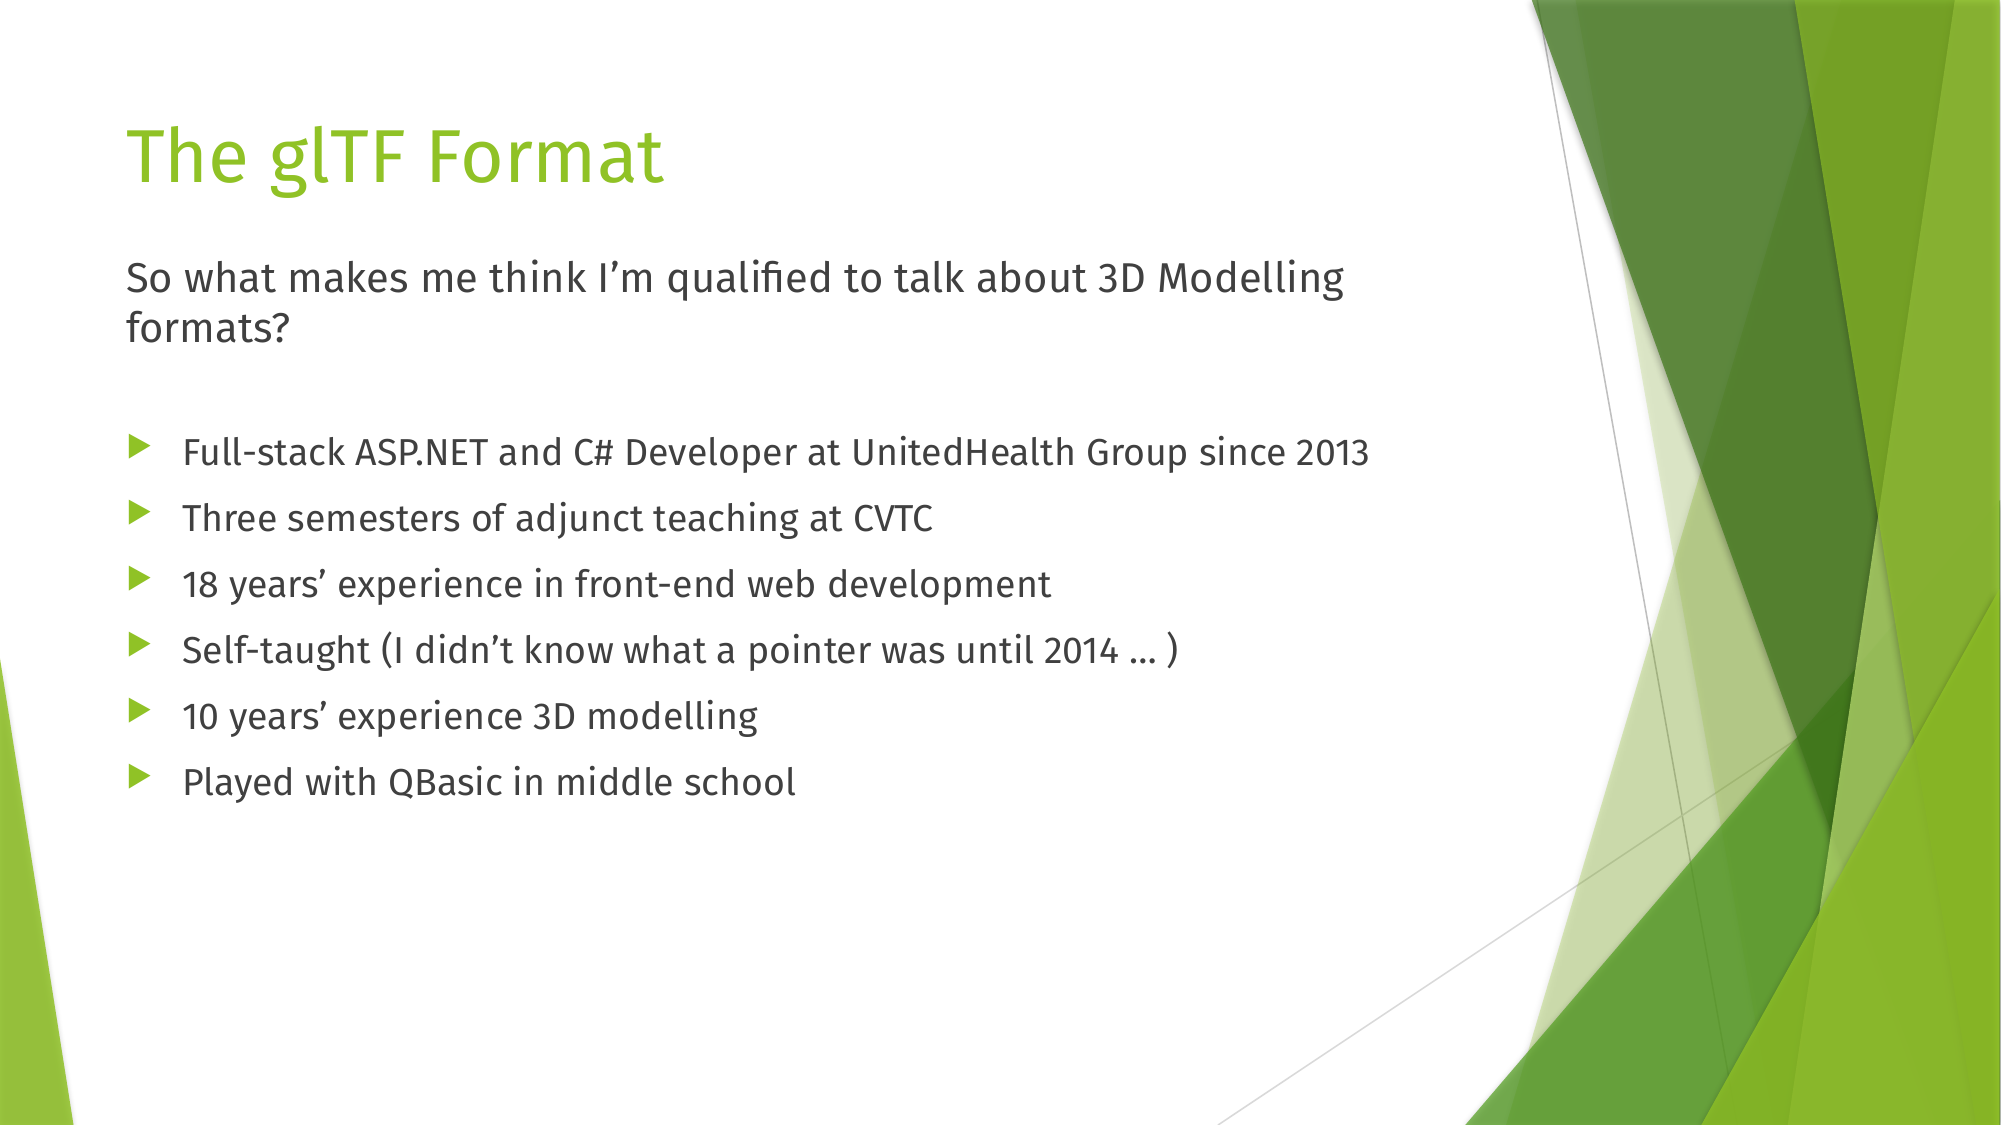

# The glTF Format
So what makes me think I’m qualified to talk about 3D Modelling formats?
Full-stack ASP.NET and C# Developer at UnitedHealth Group since 2013
Three semesters of adjunct teaching at CVTC
18 years’ experience in front-end web development
Self-taught (I didn’t know what a pointer was until 2014 … )
10 years’ experience 3D modelling
Played with QBasic in middle school